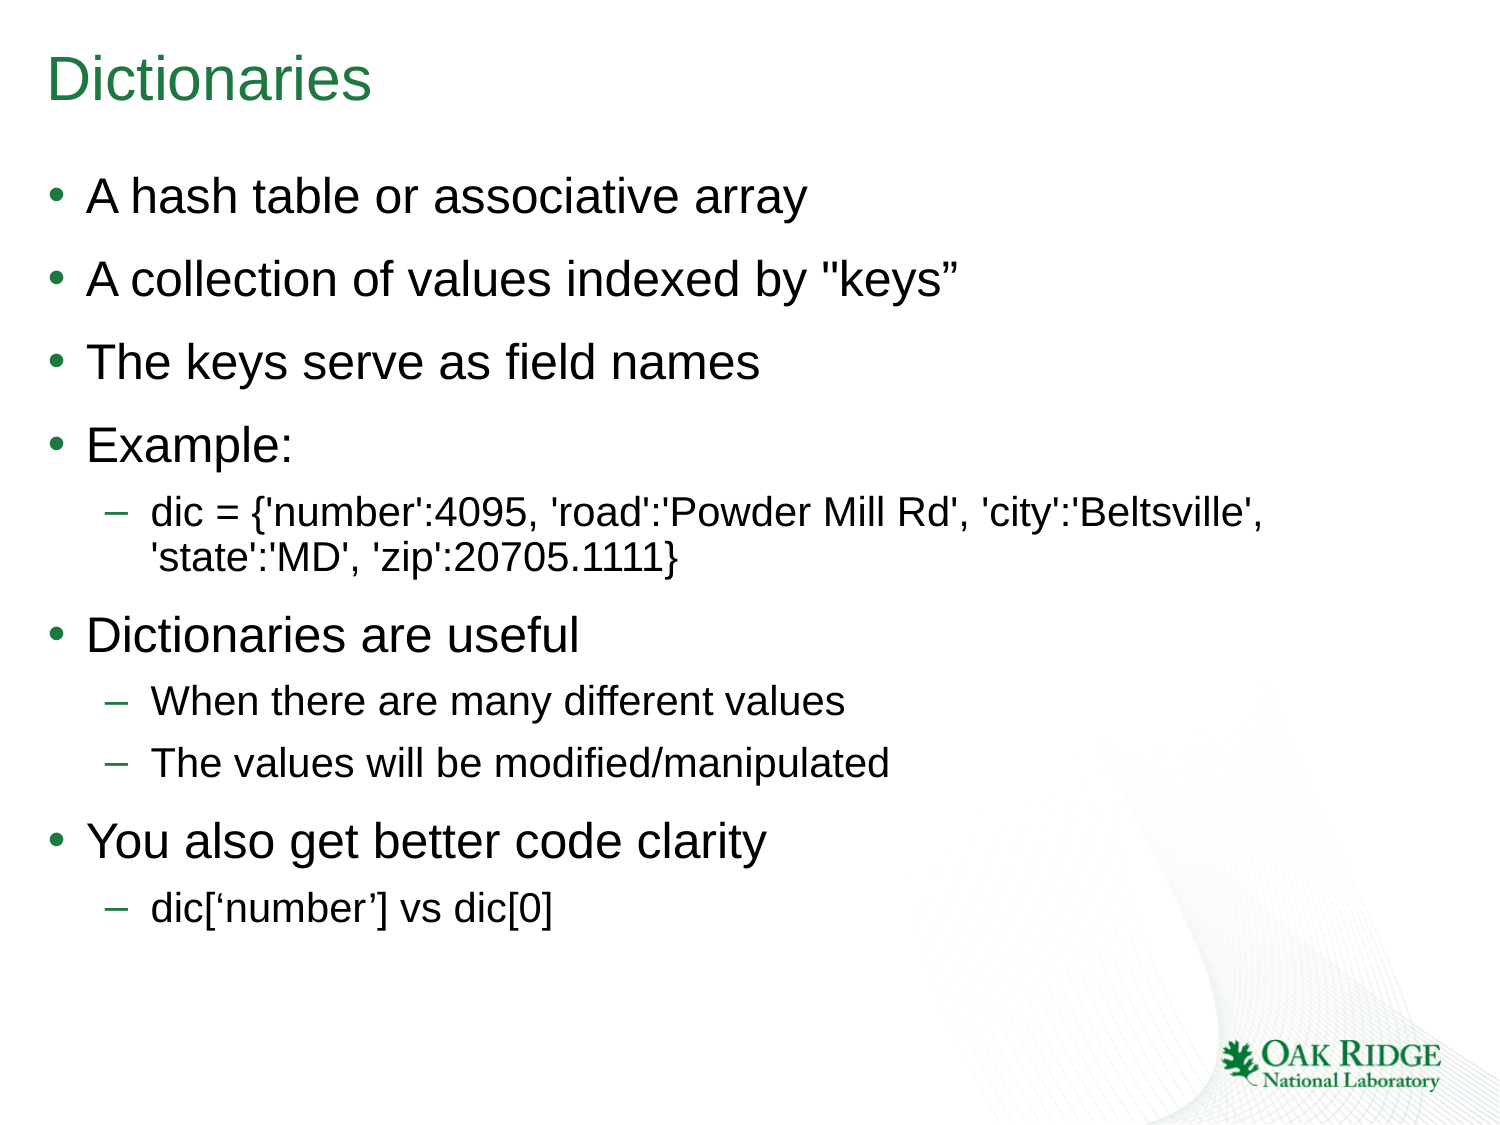

# Dictionaries
A hash table or associative array
A collection of values indexed by "keys”
The keys serve as field names
Example:
dic = {'number':4095, 'road':'Powder Mill Rd', 'city':'Beltsville',        'state':'MD', 'zip':20705.1111}
Dictionaries are useful
When there are many different values
The values will be modified/manipulated
You also get better code clarity
dic[‘number’] vs dic[0]